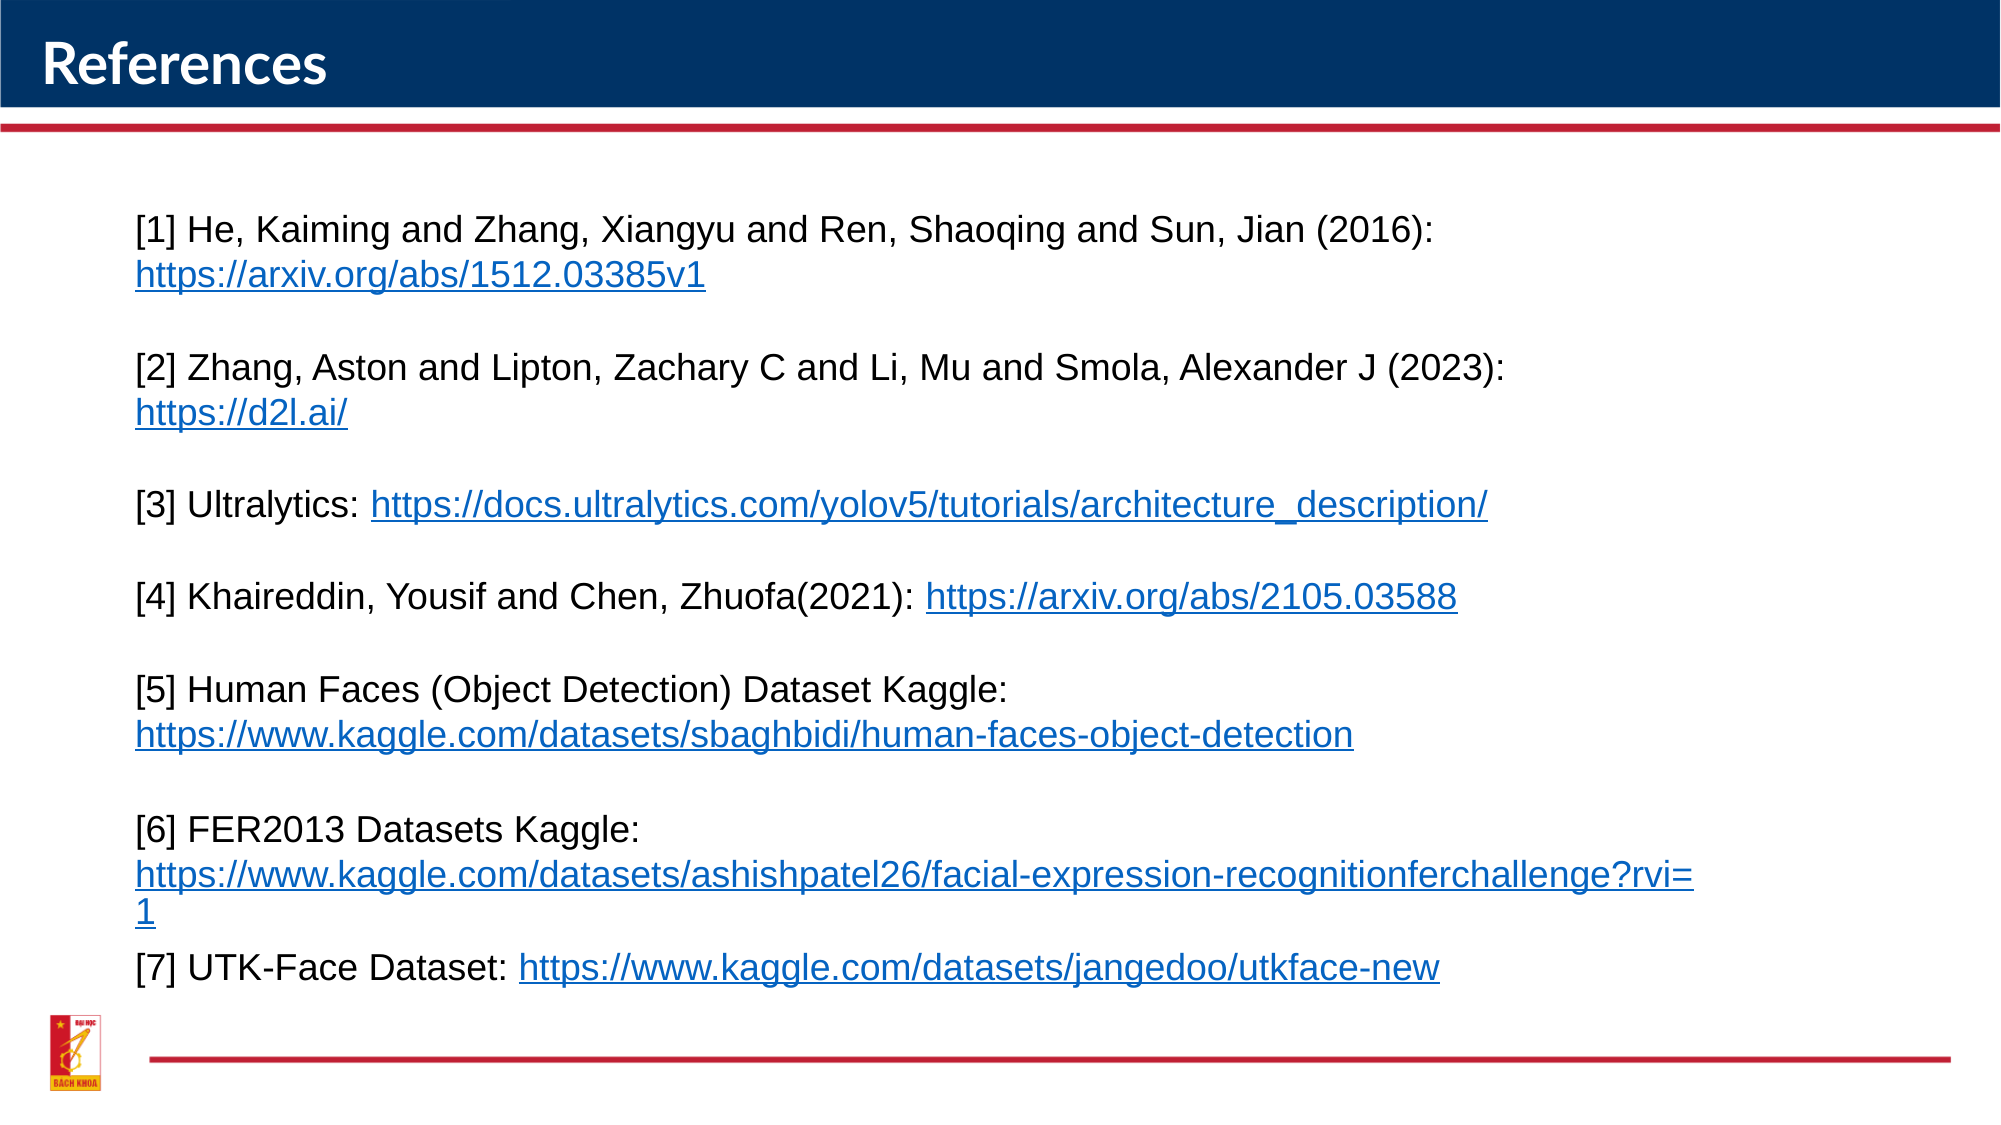

References

[1] He, Kaiming and Zhang, Xiangyu and Ren, Shaoqing and Sun, Jian (2016): https://arxiv.org/abs/1512.03385v1
[2] Zhang, Aston and Lipton, Zachary C and Li, Mu and Smola, Alexander J (2023): https://d2l.ai/
[3] Ultralytics: https://docs.ultralytics.com/yolov5/tutorials/architecture_description/
[4] Khaireddin, Yousif and Chen, Zhuofa(2021): https://arxiv.org/abs/2105.03588
[5] Human Faces (Object Detection) Dataset Kaggle: https://www.kaggle.com/datasets/sbaghbidi/human-faces-object-detection
[6] FER2013 Datasets Kaggle: https://www.kaggle.com/datasets/ashishpatel26/facial-expression-recognitionferchallenge?rvi=1
[7] UTK-Face Dataset: https://www.kaggle.com/datasets/jangedoo/utkface-new